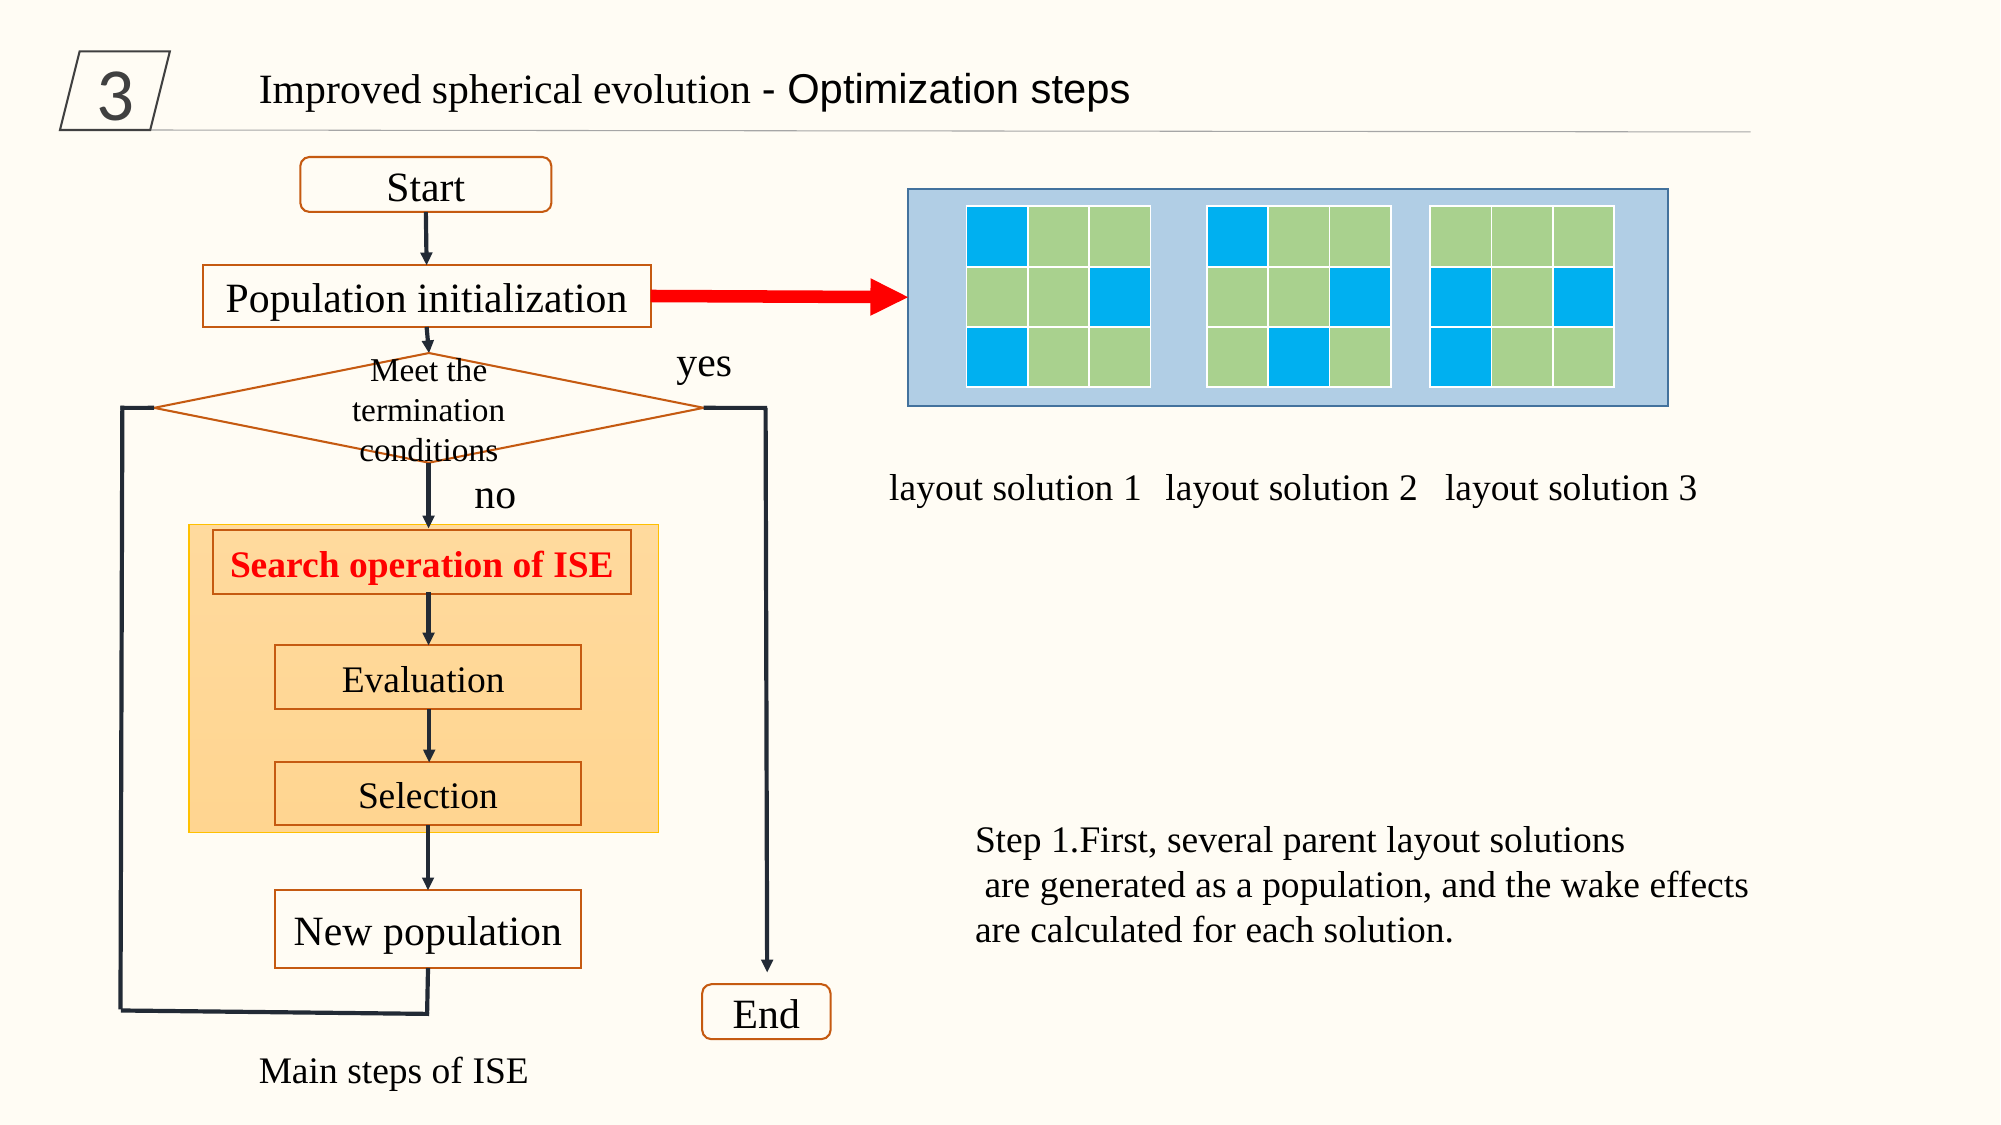

3
Improved spherical evolution - Optimization steps

Start

|  |  |  |
| --- | --- | --- |
|  |  |  |
|  |  |  |
|  |  |  |
| --- | --- | --- |
|  |  |  |
|  |  |  |
|  |  |  |
| --- | --- | --- |
|  |  |  |
|  |  |  |
Population initialization
yes
Meet the termination conditions
layout solution 1
layout solution 2
layout solution 3
no

Search operation of ISE
Evaluation
Selection
Step 1.First, several parent layout solutions
 are generated as a population, and the wake effects are calculated for each solution.

New population
End
Main steps of ISE
42